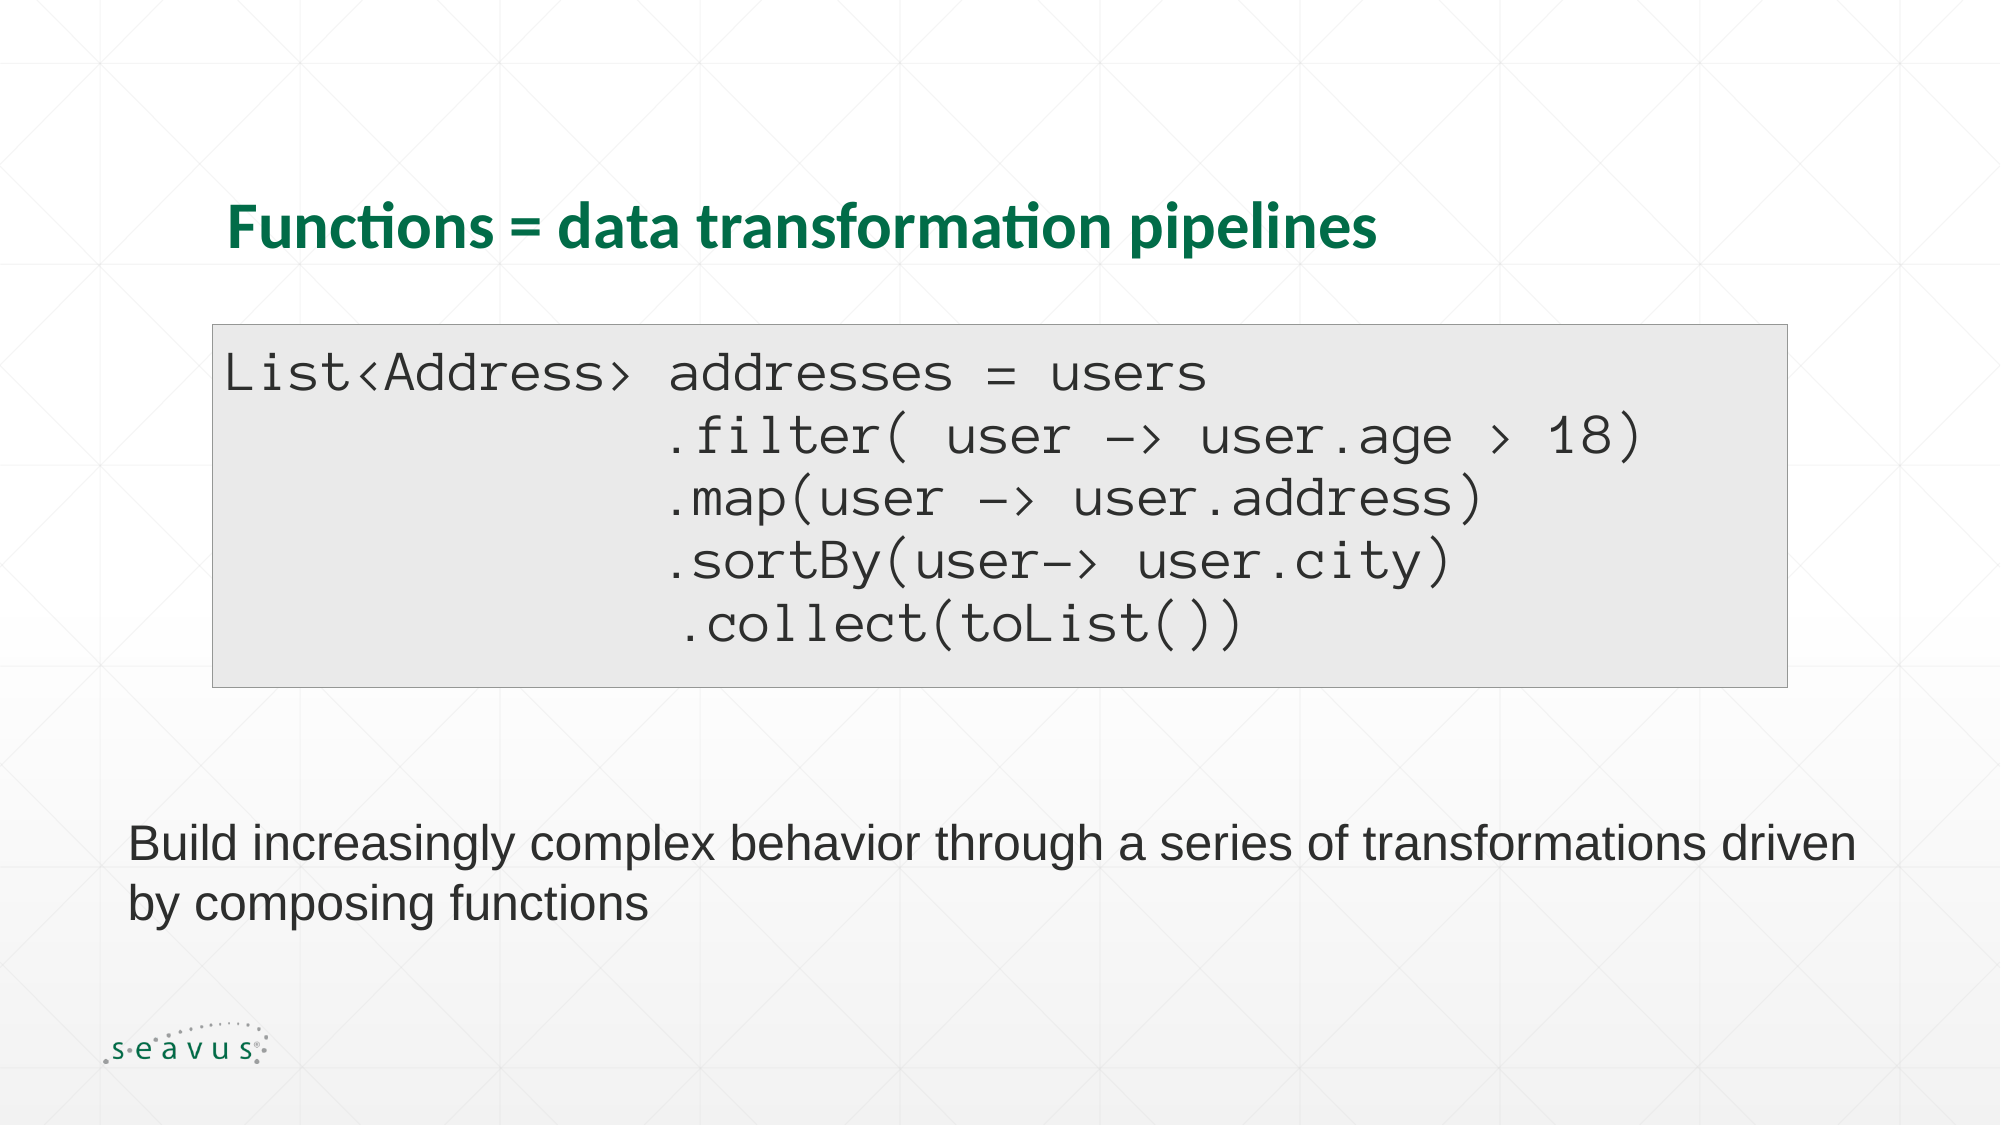

# Functions = data transformation pipelines
List<Address> addresses = users
	         .filter( user -> user.age > 18)
	         .map(user -> user.address)
	         .sortBy(user-> user.city)
			.collect(toList())

Build increasingly complex behavior through a series of transformations driven
by composing functions